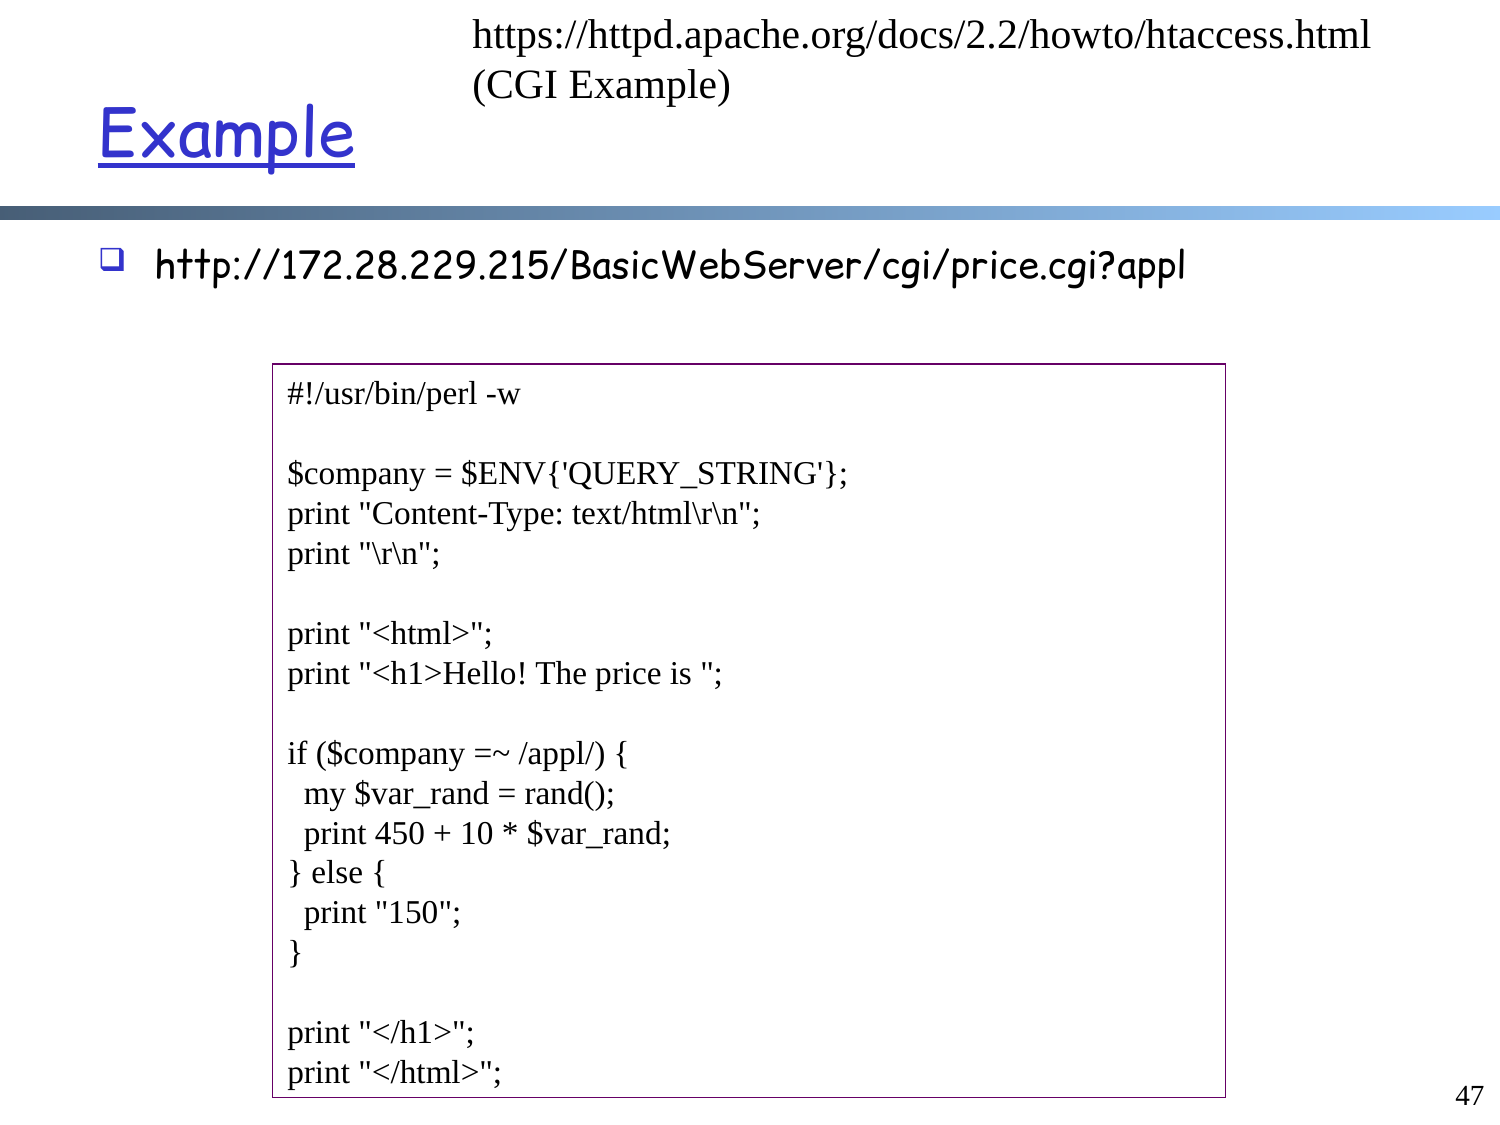

https://httpd.apache.org/docs/2.2/howto/htaccess.html
(CGI Example)
# Example
http://172.28.229.215/BasicWebServer/cgi/price.cgi?appl
#!/usr/bin/perl -w

$company = $ENV{'QUERY_STRING'};
print "Content-Type: text/html\r\n";
print "\r\n";

print "<html>";
print "<h1>Hello! The price is ";

if ($company =~ /appl/) {
  my $var_rand = rand();
  print 450 + 10 * $var_rand;
} else {
  print "150";
}

print "</h1>";
print "</html>";
47